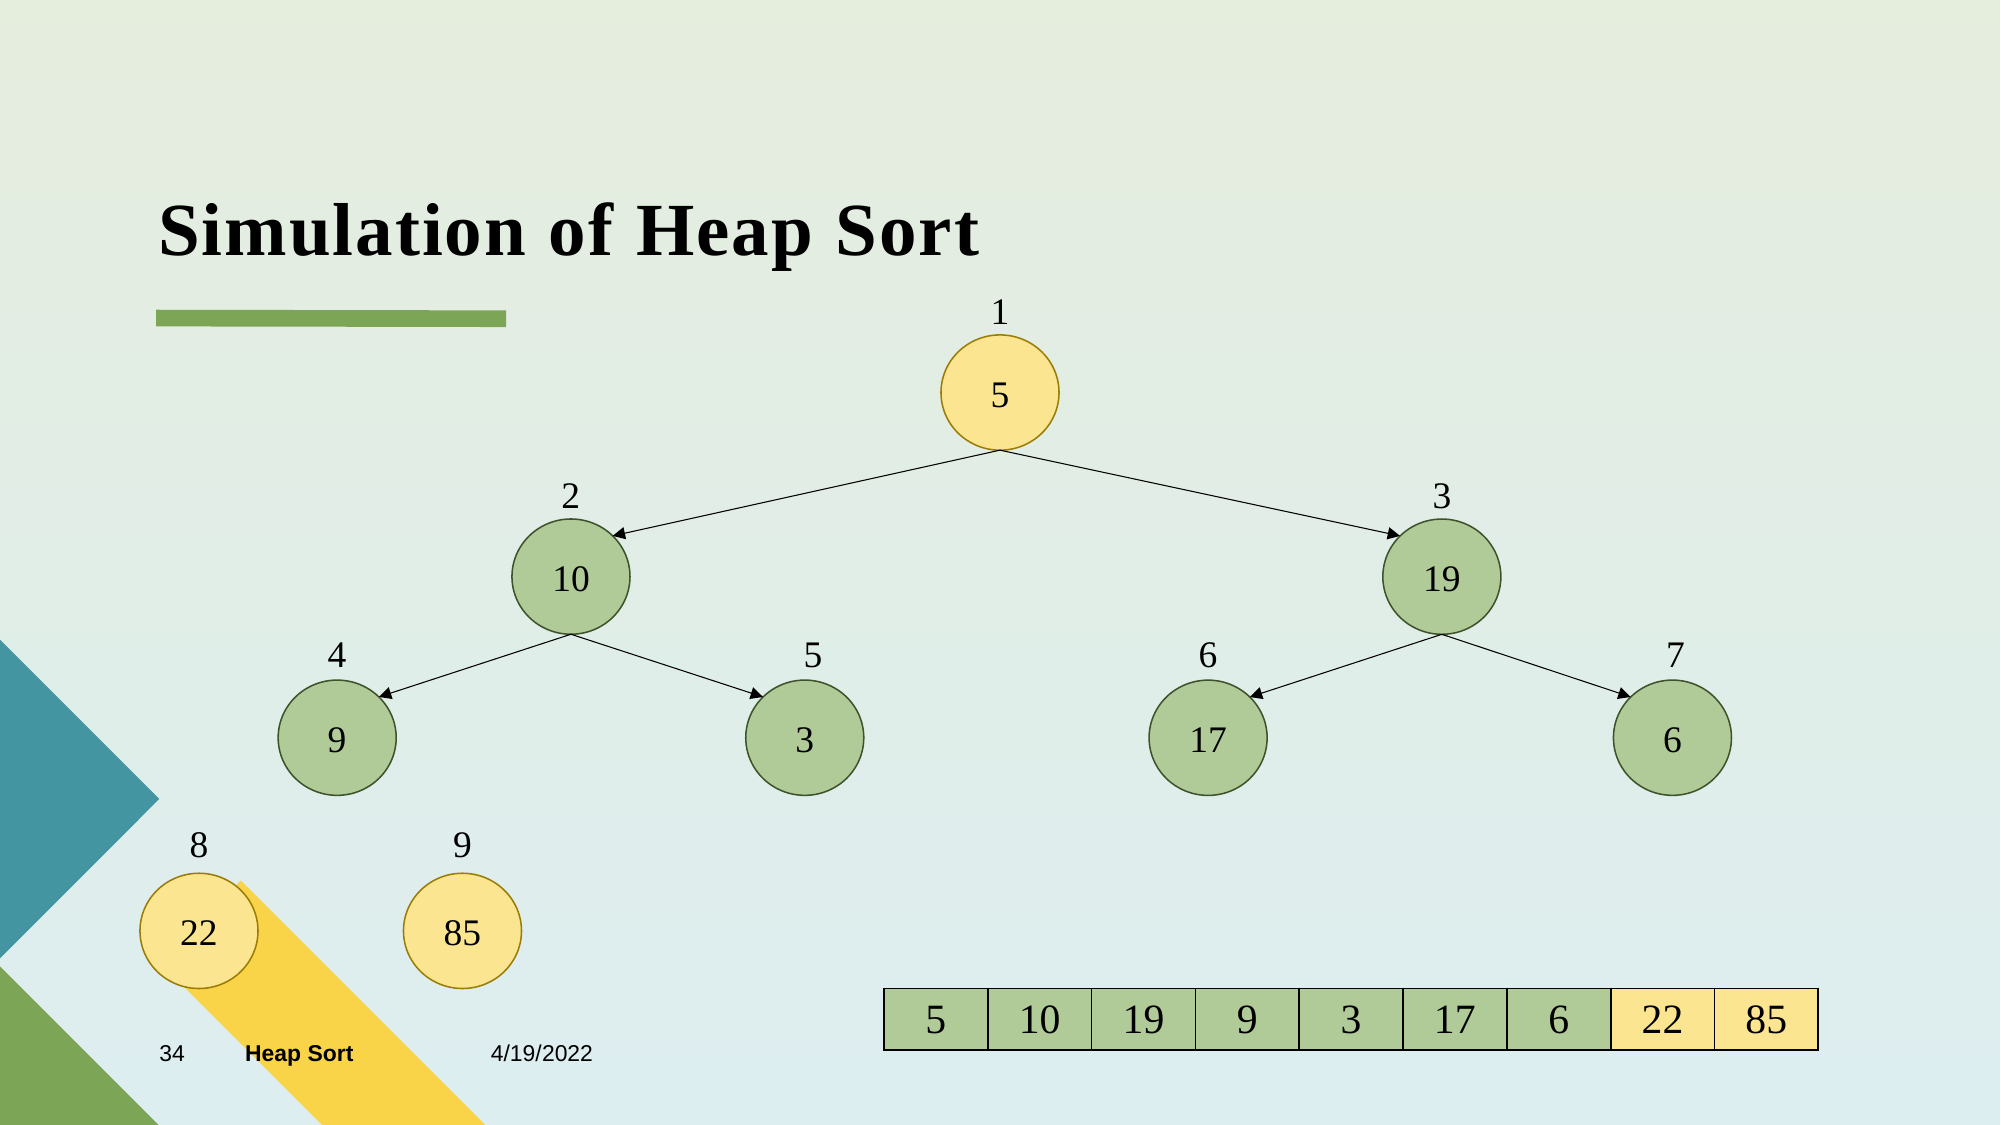

# Simulation of Heap Sort
1
5
2
3
10
19
4
5
6
7
9
3
6
17
8
9
22
85
| 5 | 10 | 19 | 9 | 3 | 17 | 6 | 22 | 85 |
| --- | --- | --- | --- | --- | --- | --- | --- | --- |
34
Heap Sort
4/19/2022